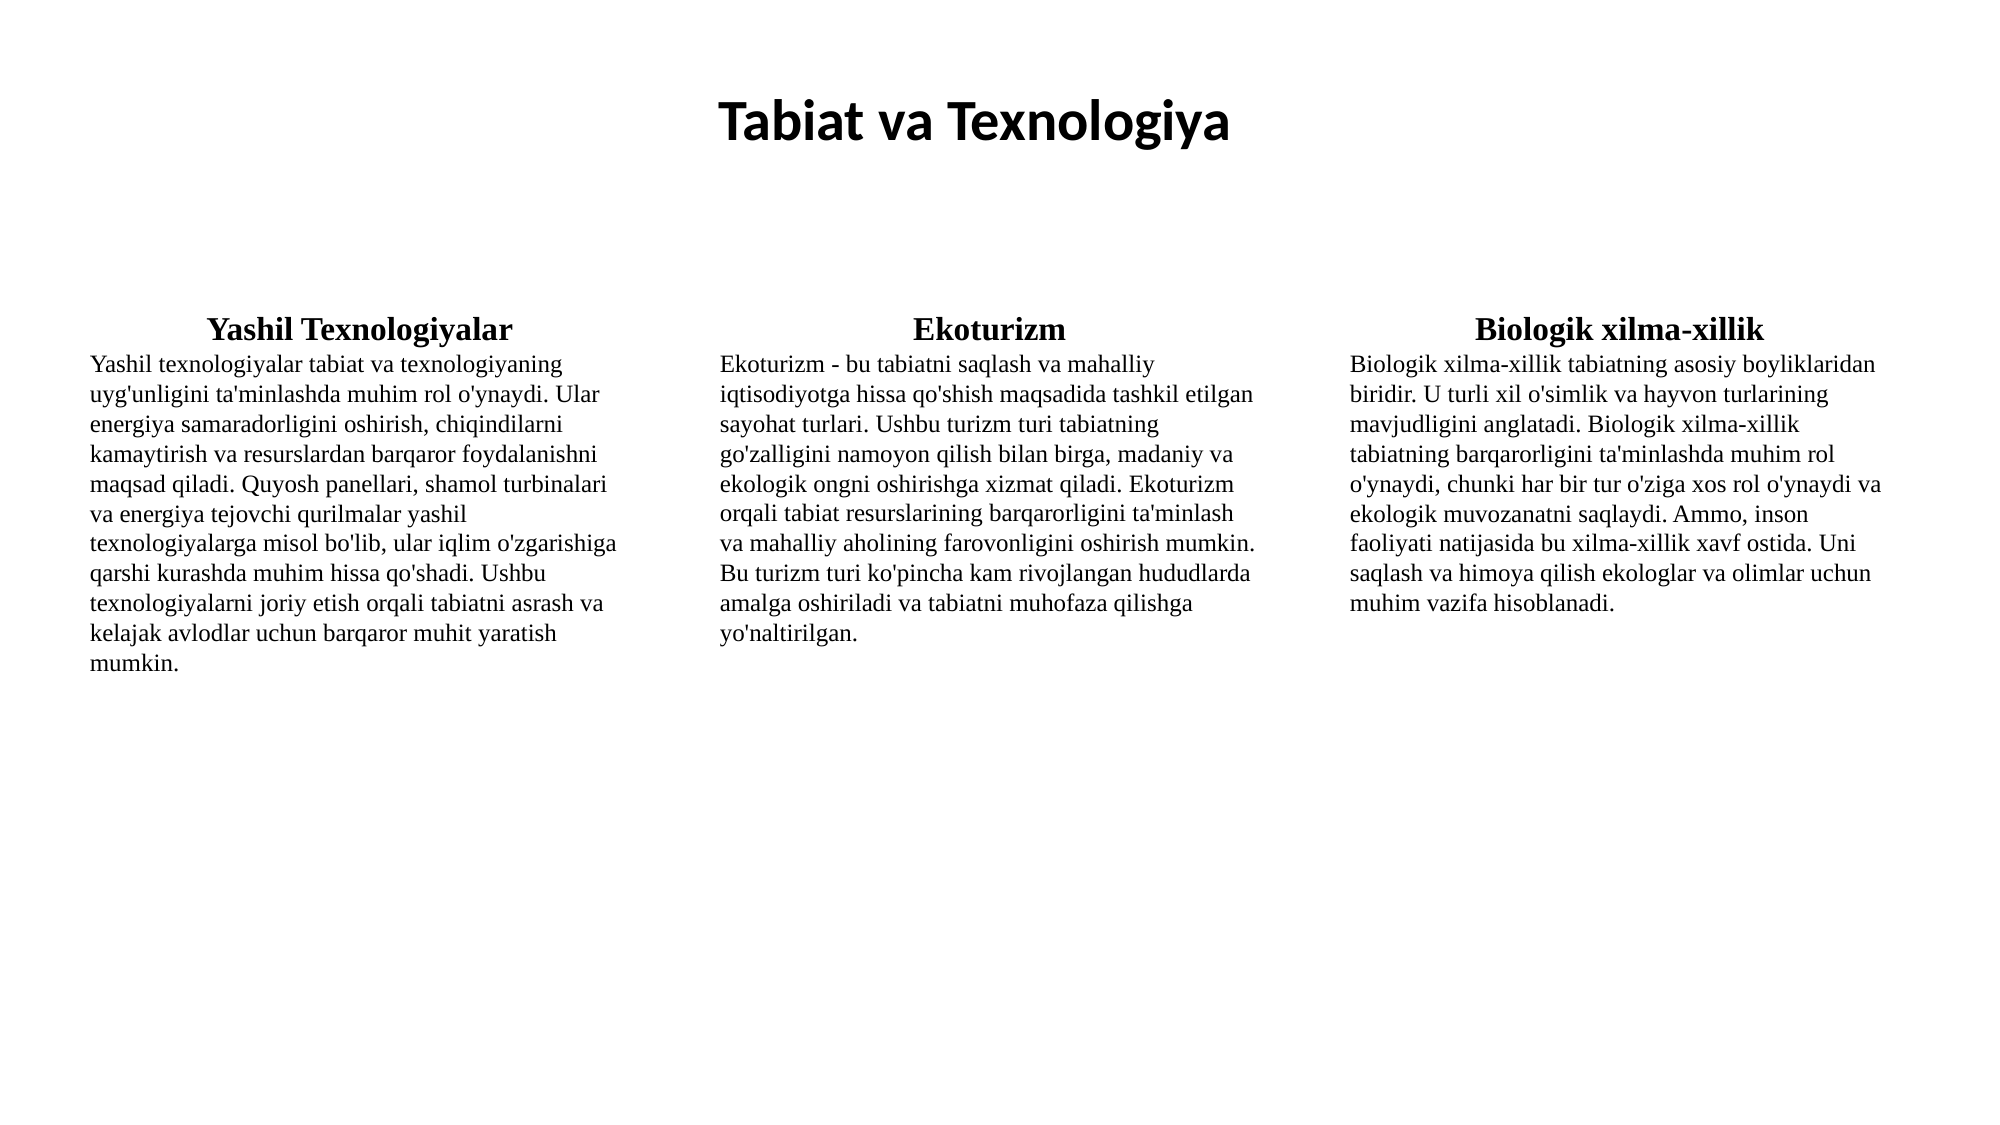

Tabiat va Texnologiya
Yashil Texnologiyalar
Yashil texnologiyalar tabiat va texnologiyaning uyg'unligini ta'minlashda muhim rol o'ynaydi. Ular energiya samaradorligini oshirish, chiqindilarni kamaytirish va resurslardan barqaror foydalanishni maqsad qiladi. Quyosh panellari, shamol turbinalari va energiya tejovchi qurilmalar yashil texnologiyalarga misol bo'lib, ular iqlim o'zgarishiga qarshi kurashda muhim hissa qo'shadi. Ushbu texnologiyalarni joriy etish orqali tabiatni asrash va kelajak avlodlar uchun barqaror muhit yaratish mumkin.
Ekoturizm
Ekoturizm - bu tabiatni saqlash va mahalliy iqtisodiyotga hissa qo'shish maqsadida tashkil etilgan sayohat turlari. Ushbu turizm turi tabiatning go'zalligini namoyon qilish bilan birga, madaniy va ekologik ongni oshirishga xizmat qiladi. Ekoturizm orqali tabiat resurslarining barqarorligini ta'minlash va mahalliy aholining farovonligini oshirish mumkin. Bu turizm turi ko'pincha kam rivojlangan hududlarda amalga oshiriladi va tabiatni muhofaza qilishga yo'naltirilgan.
Biologik xilma-xillik
Biologik xilma-xillik tabiatning asosiy boyliklaridan biridir. U turli xil o'simlik va hayvon turlarining mavjudligini anglatadi. Biologik xilma-xillik tabiatning barqarorligini ta'minlashda muhim rol o'ynaydi, chunki har bir tur o'ziga xos rol o'ynaydi va ekologik muvozanatni saqlaydi. Ammo, inson faoliyati natijasida bu xilma-xillik xavf ostida. Uni saqlash va himoya qilish ekologlar va olimlar uchun muhim vazifa hisoblanadi.